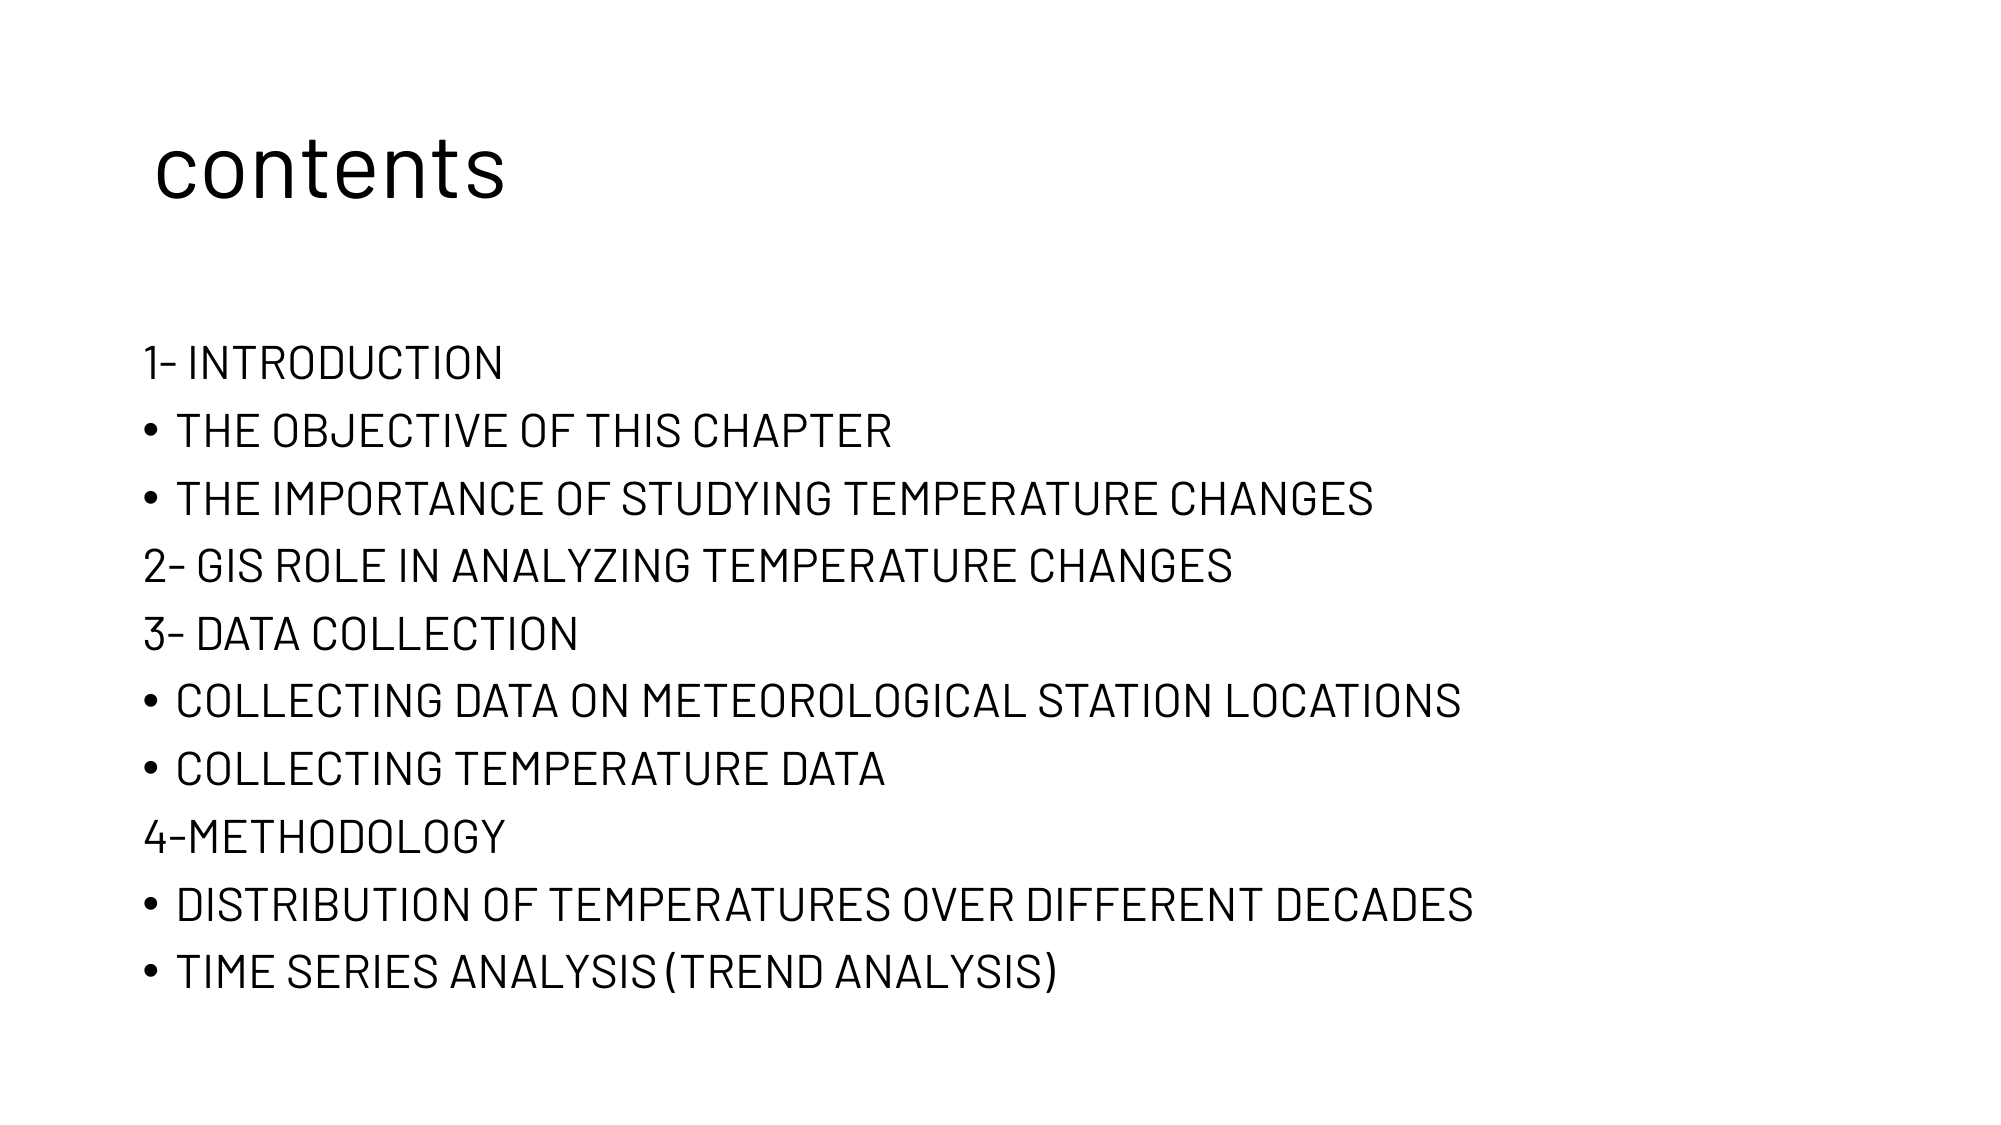

# contents

1- INTRODUCTION
THE OBJECTIVE OF THIS CHAPTER
THE IMPORTANCE OF STUDYING TEMPERATURE CHANGES
2- GIS ROLE IN ANALYZING TEMPERATURE CHANGES
3- DATA COLLECTION
COLLECTING DATA ON METEOROLOGICAL STATION LOCATIONS
COLLECTING TEMPERATURE DATA
4-METHODOLOGY
DISTRIBUTION OF TEMPERATURES OVER DIFFERENT DECADES
TIME SERIES ANALYSIS (TREND ANALYSIS)